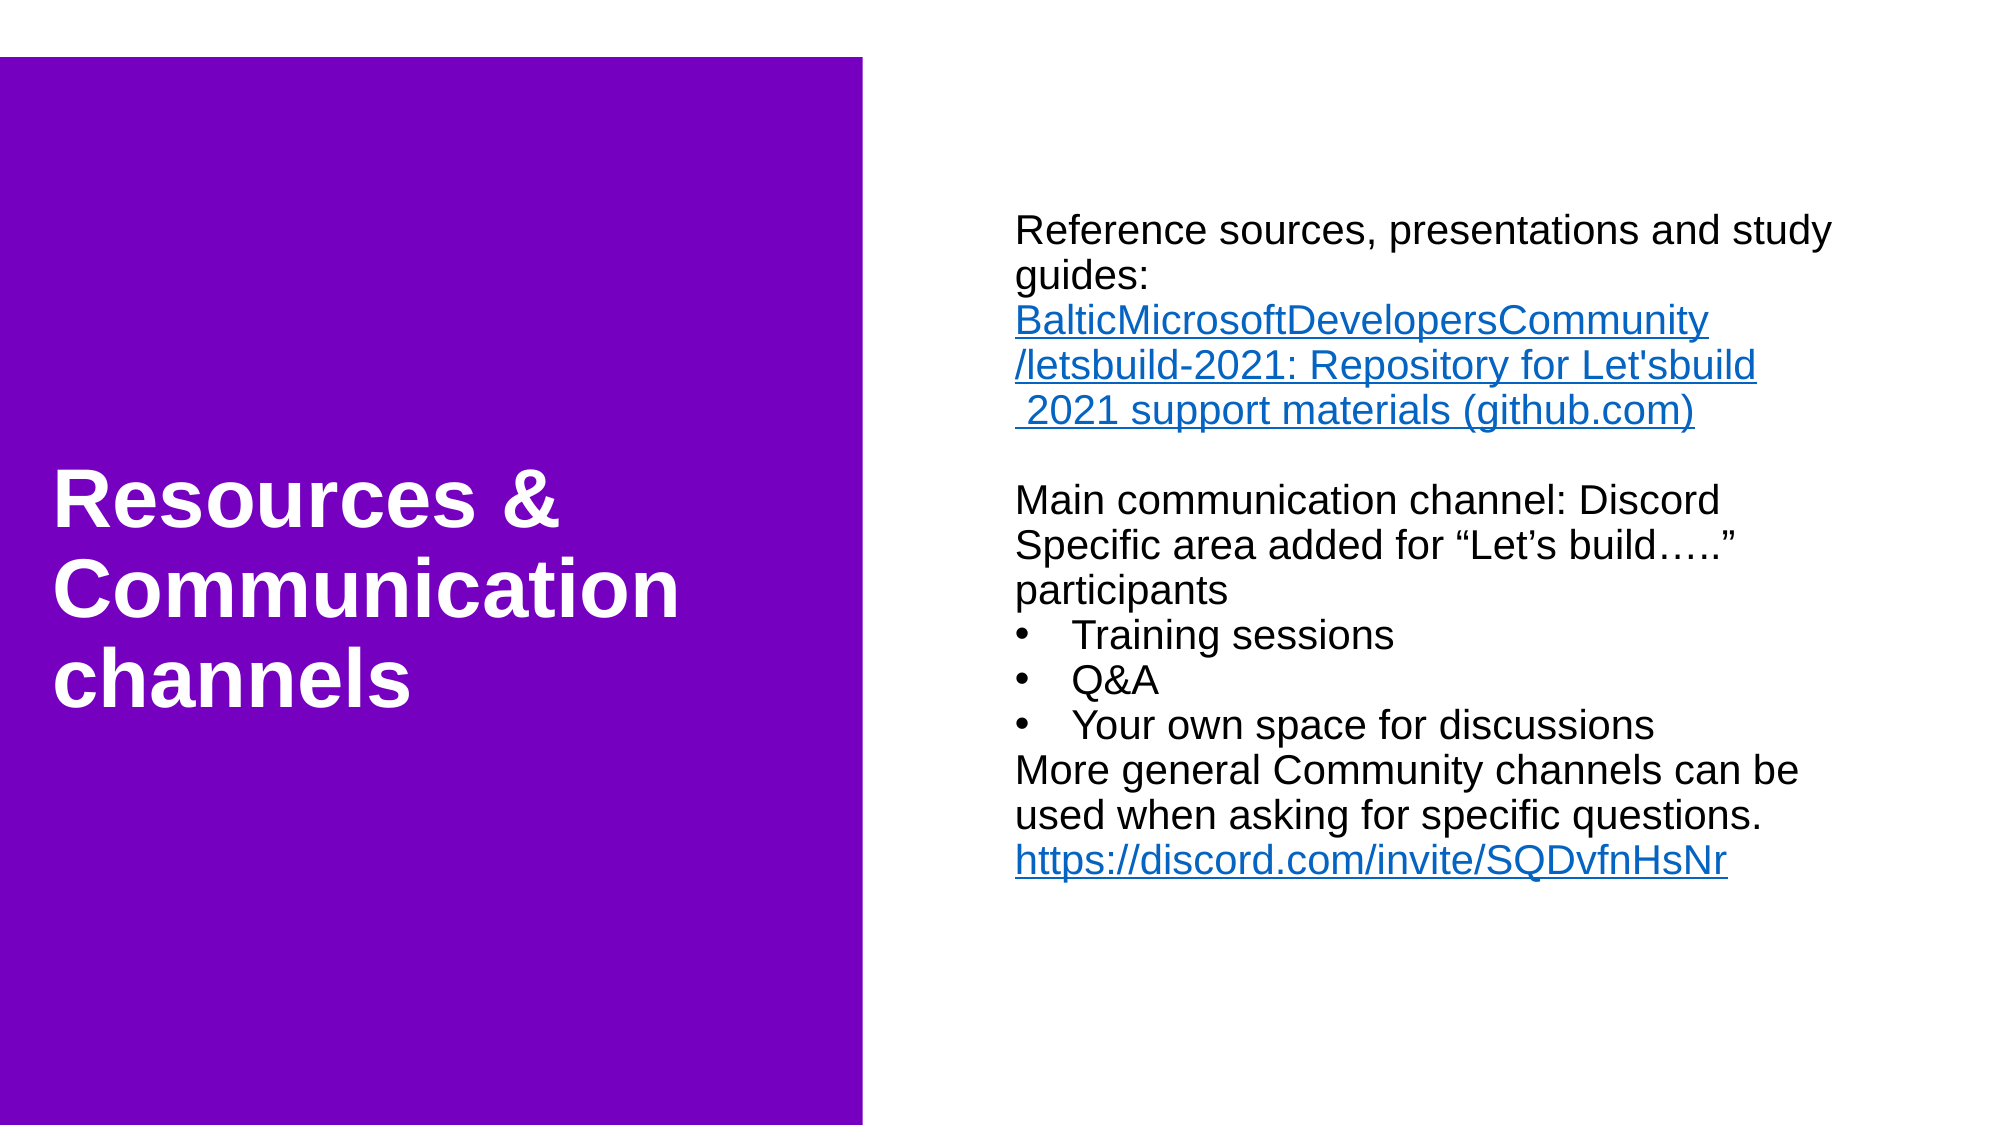

Resources & Communication channels
Reference sources, presentations and study guides:
BalticMicrosoftDevelopersCommunity/letsbuild-2021: Repository for Let'sbuild 2021 support materials (github.com)

Main communication channel: Discord
Specific area added for “Let’s build…..” participants
Training sessions
Q&A
Your own space for discussions
More general Community channels can be used when asking for specific questions.
https://discord.com/invite/SQDvfnHsNr